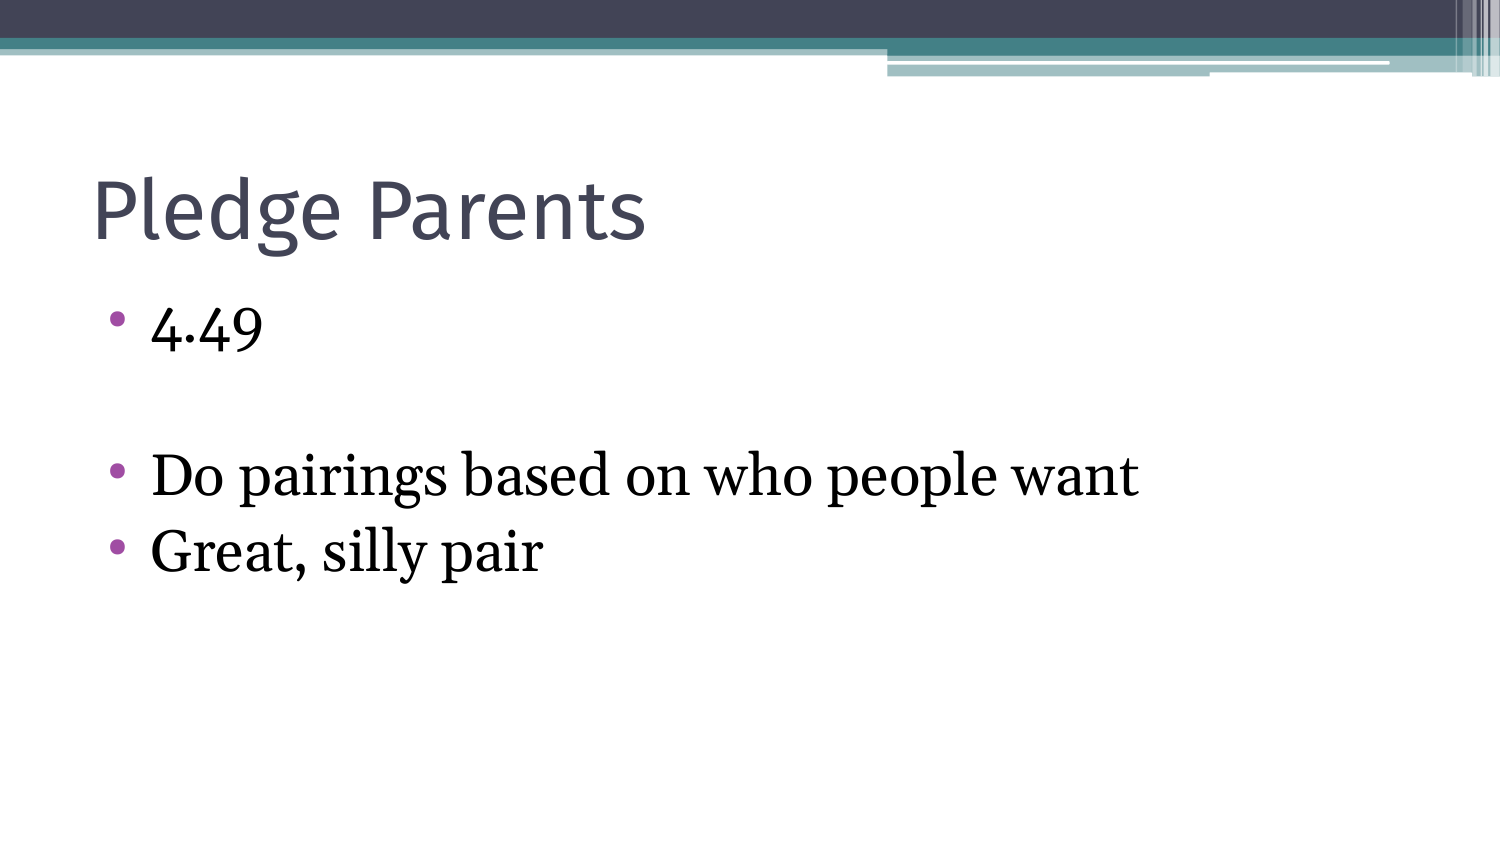

# Pledge Parents
4.49

Do pairings based on who people want
Great, silly pair